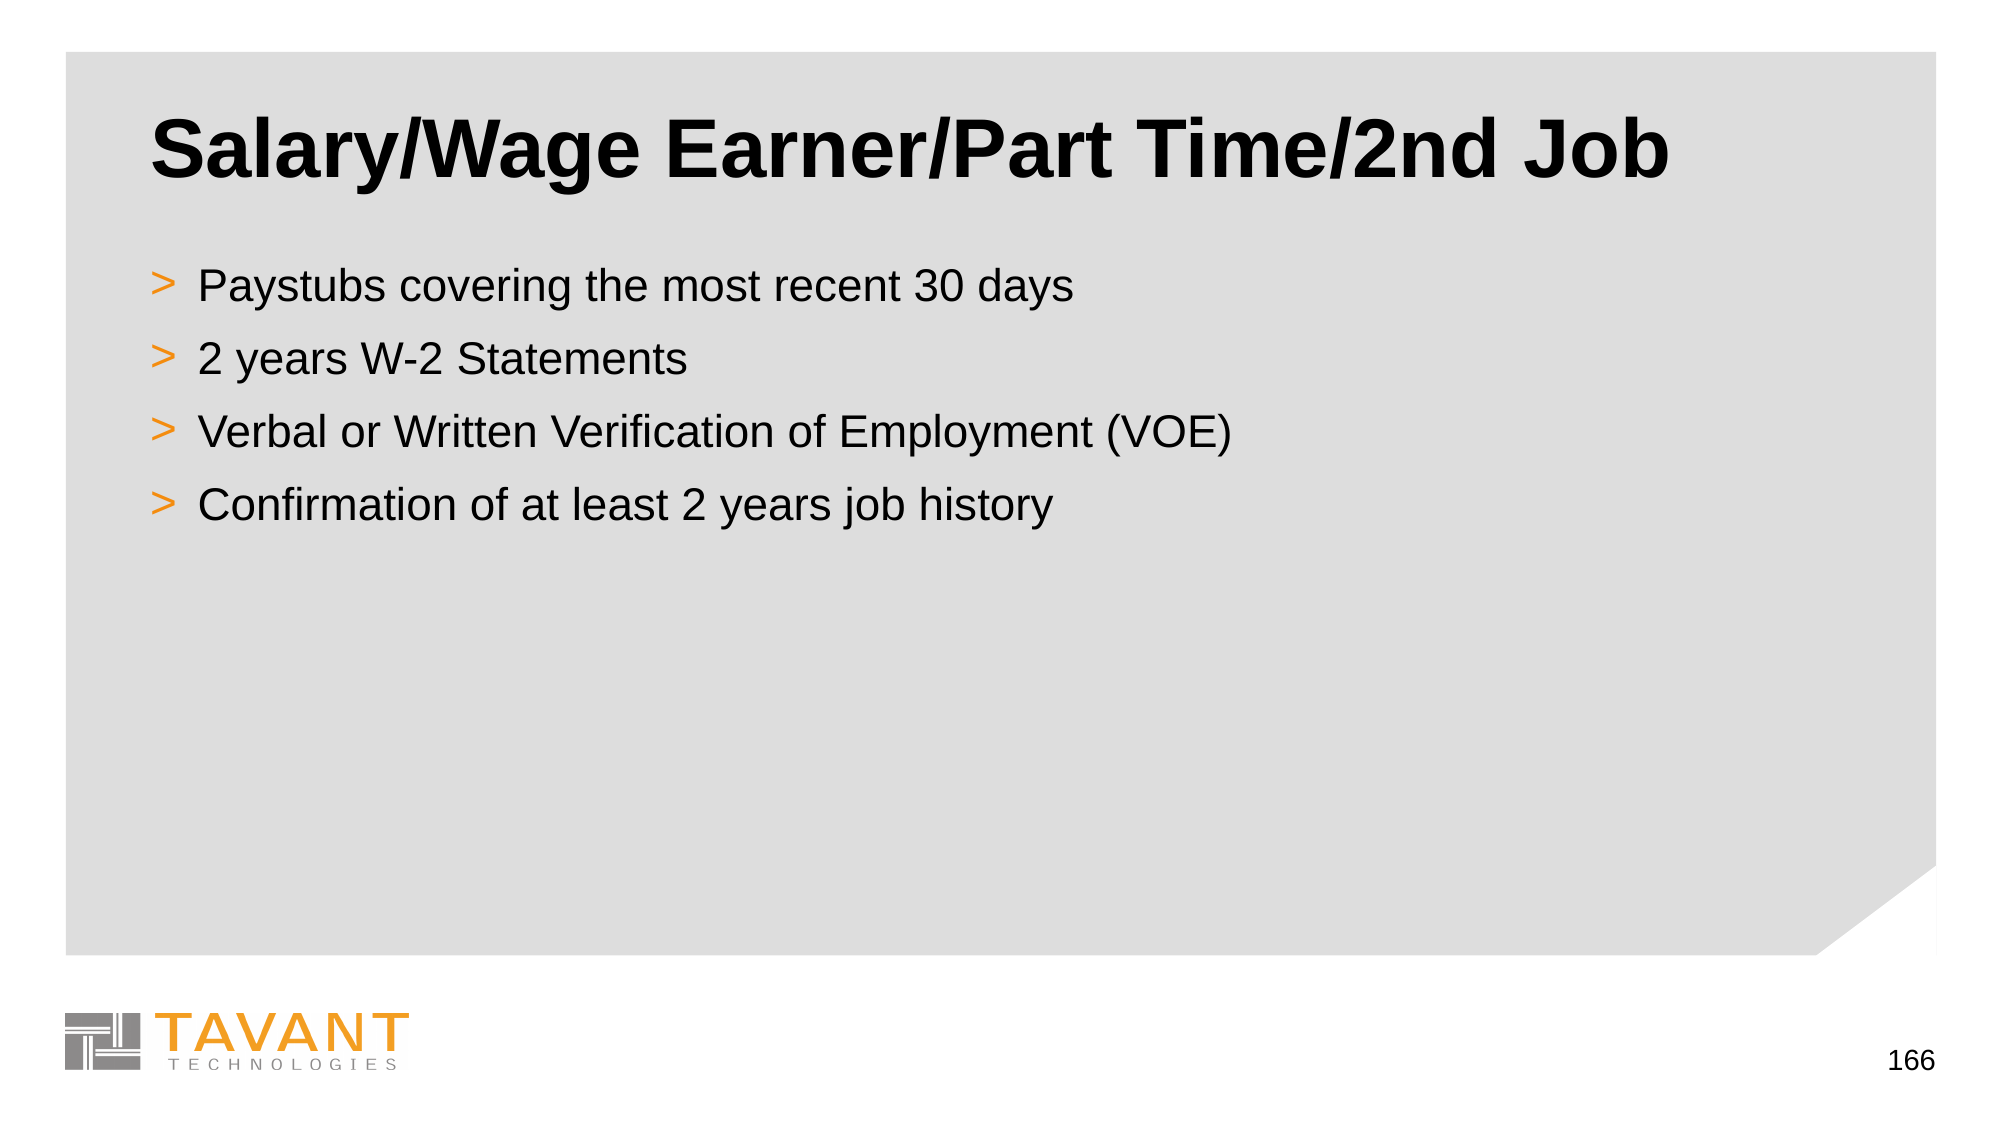

# Salary/Wage Earner/Part Time/2nd Job
Paystubs covering the most recent 30 days
2 years W-2 Statements
Verbal or Written Verification of Employment (VOE)
Confirmation of at least 2 years job history
166